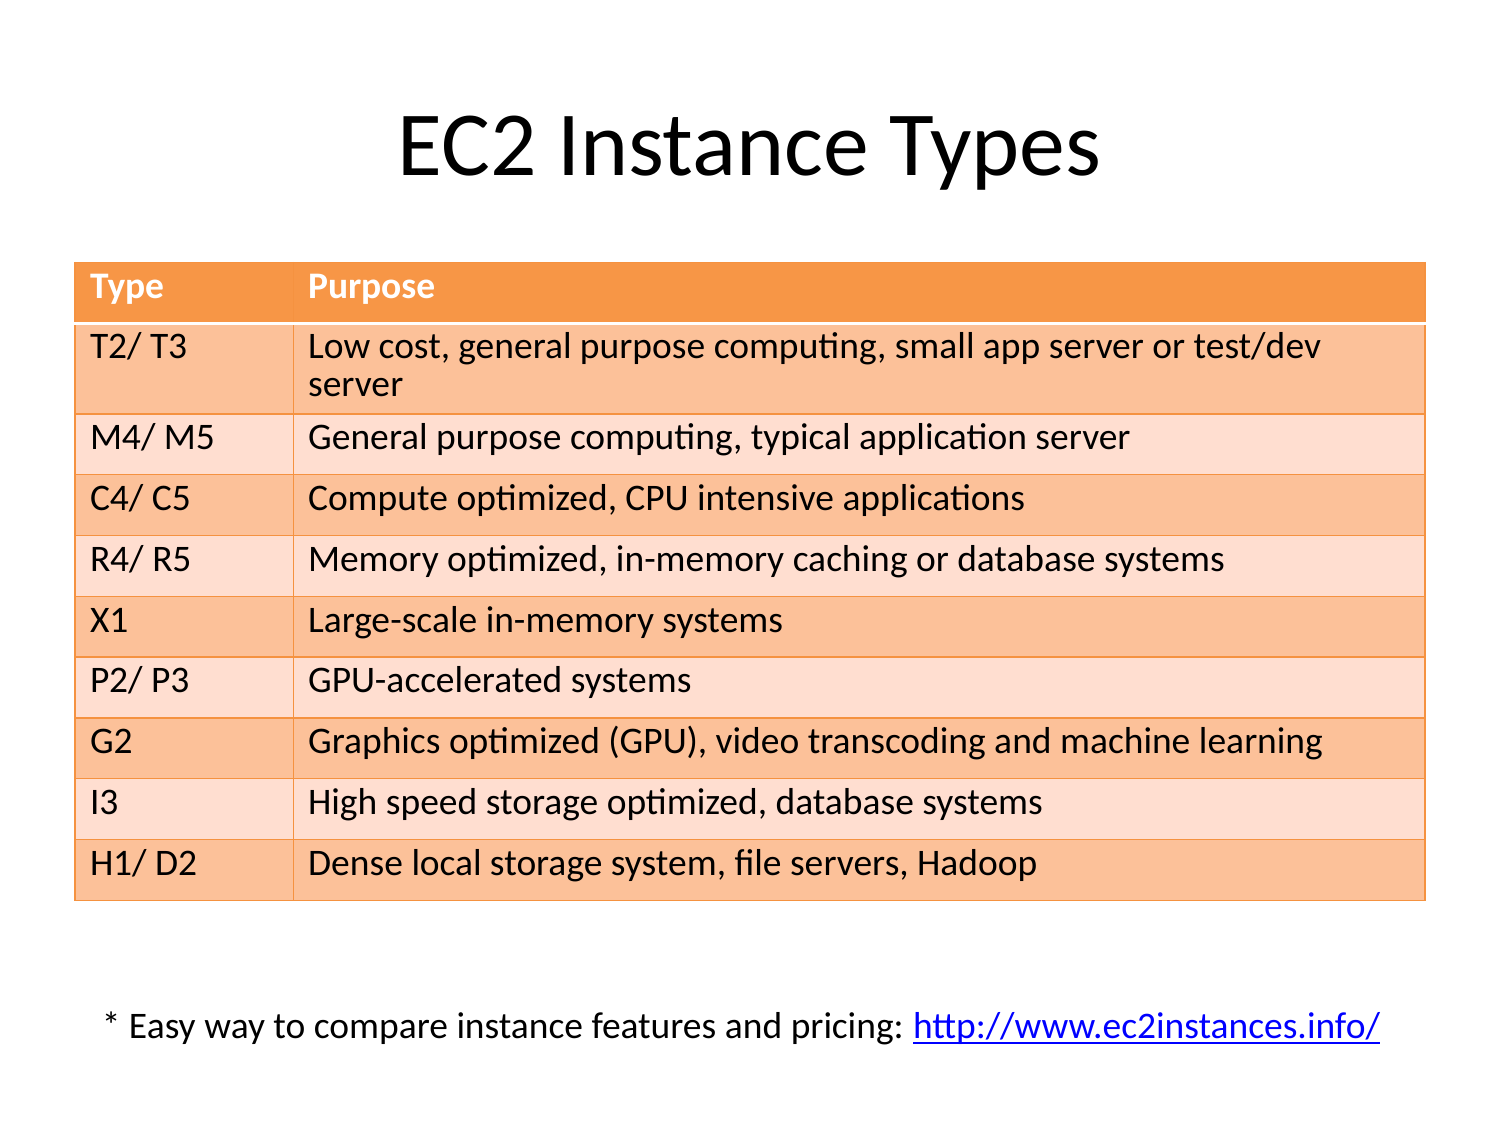

# EC2 Instance Types
| Type | Purpose |
| --- | --- |
| T2/ T3 | Low cost, general purpose computing, small app server or test/dev server |
| M4/ M5 | General purpose computing, typical application server |
| C4/ C5 | Compute optimized, CPU intensive applications |
| R4/ R5 | Memory optimized, in-memory caching or database systems |
| X1 | Large-scale in-memory systems |
| P2/ P3 | GPU-accelerated systems |
| G2 | Graphics optimized (GPU), video transcoding and machine learning |
| I3 | High speed storage optimized, database systems |
| H1/ D2 | Dense local storage system, file servers, Hadoop |
* Easy way to compare instance features and pricing: http://www.ec2instances.info/